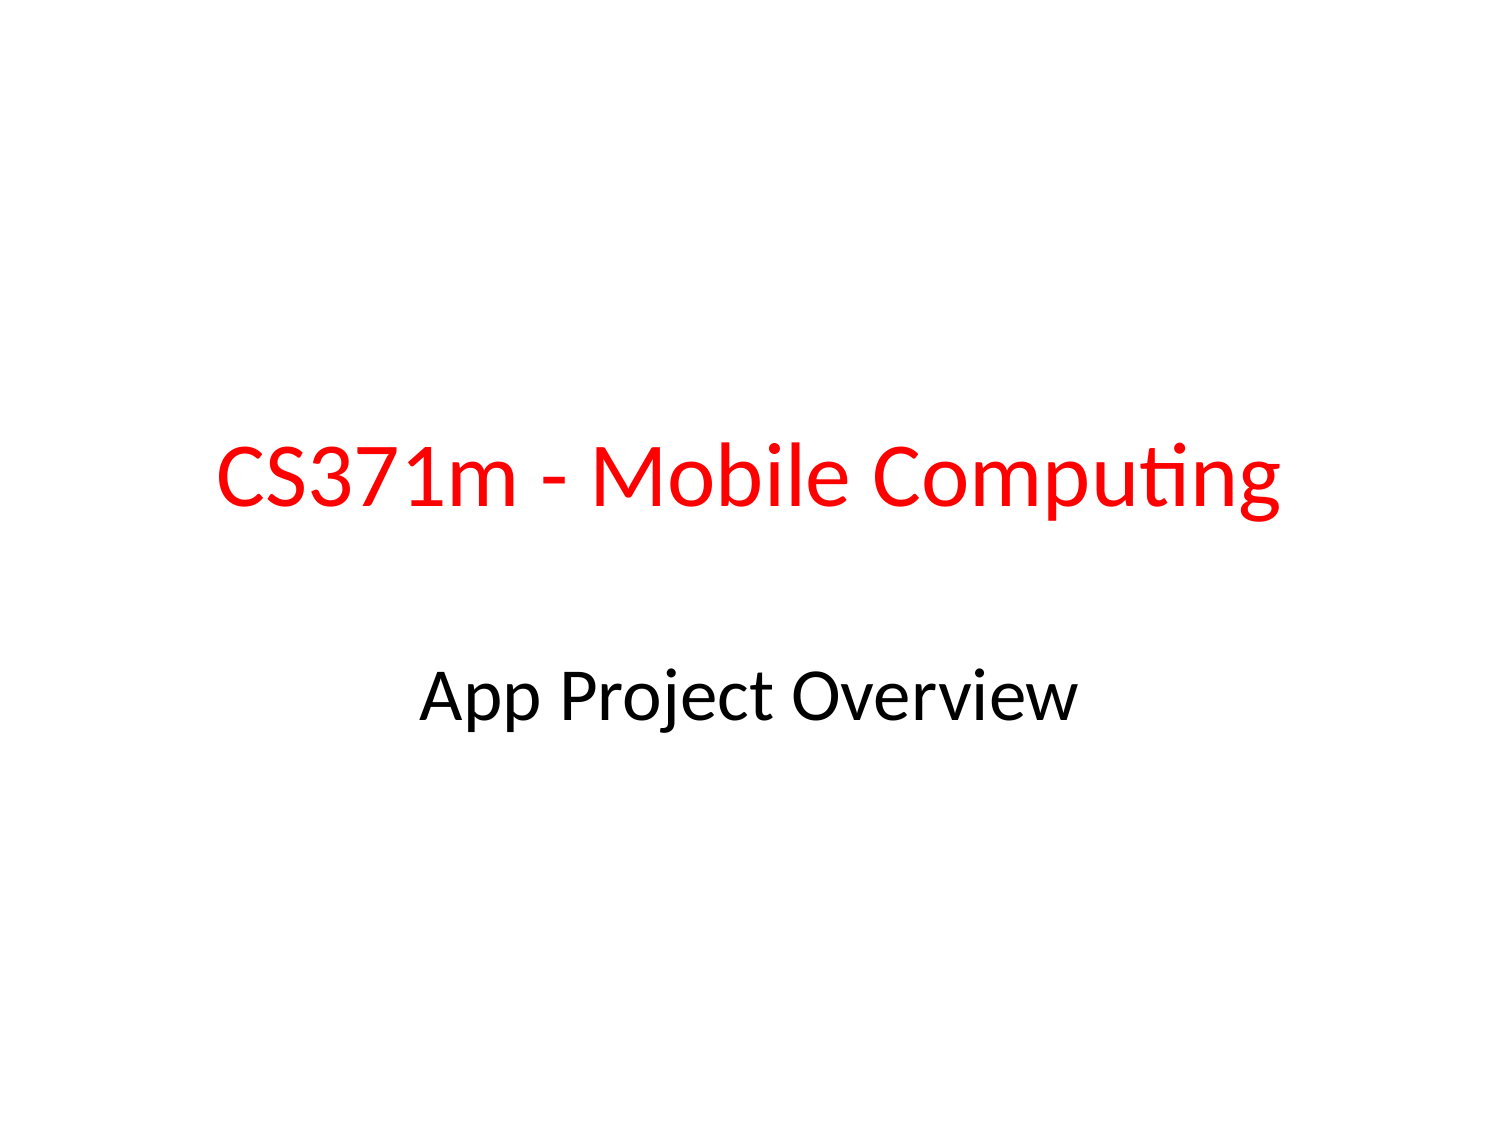

# CS371m - Mobile Computing
App Project Overview